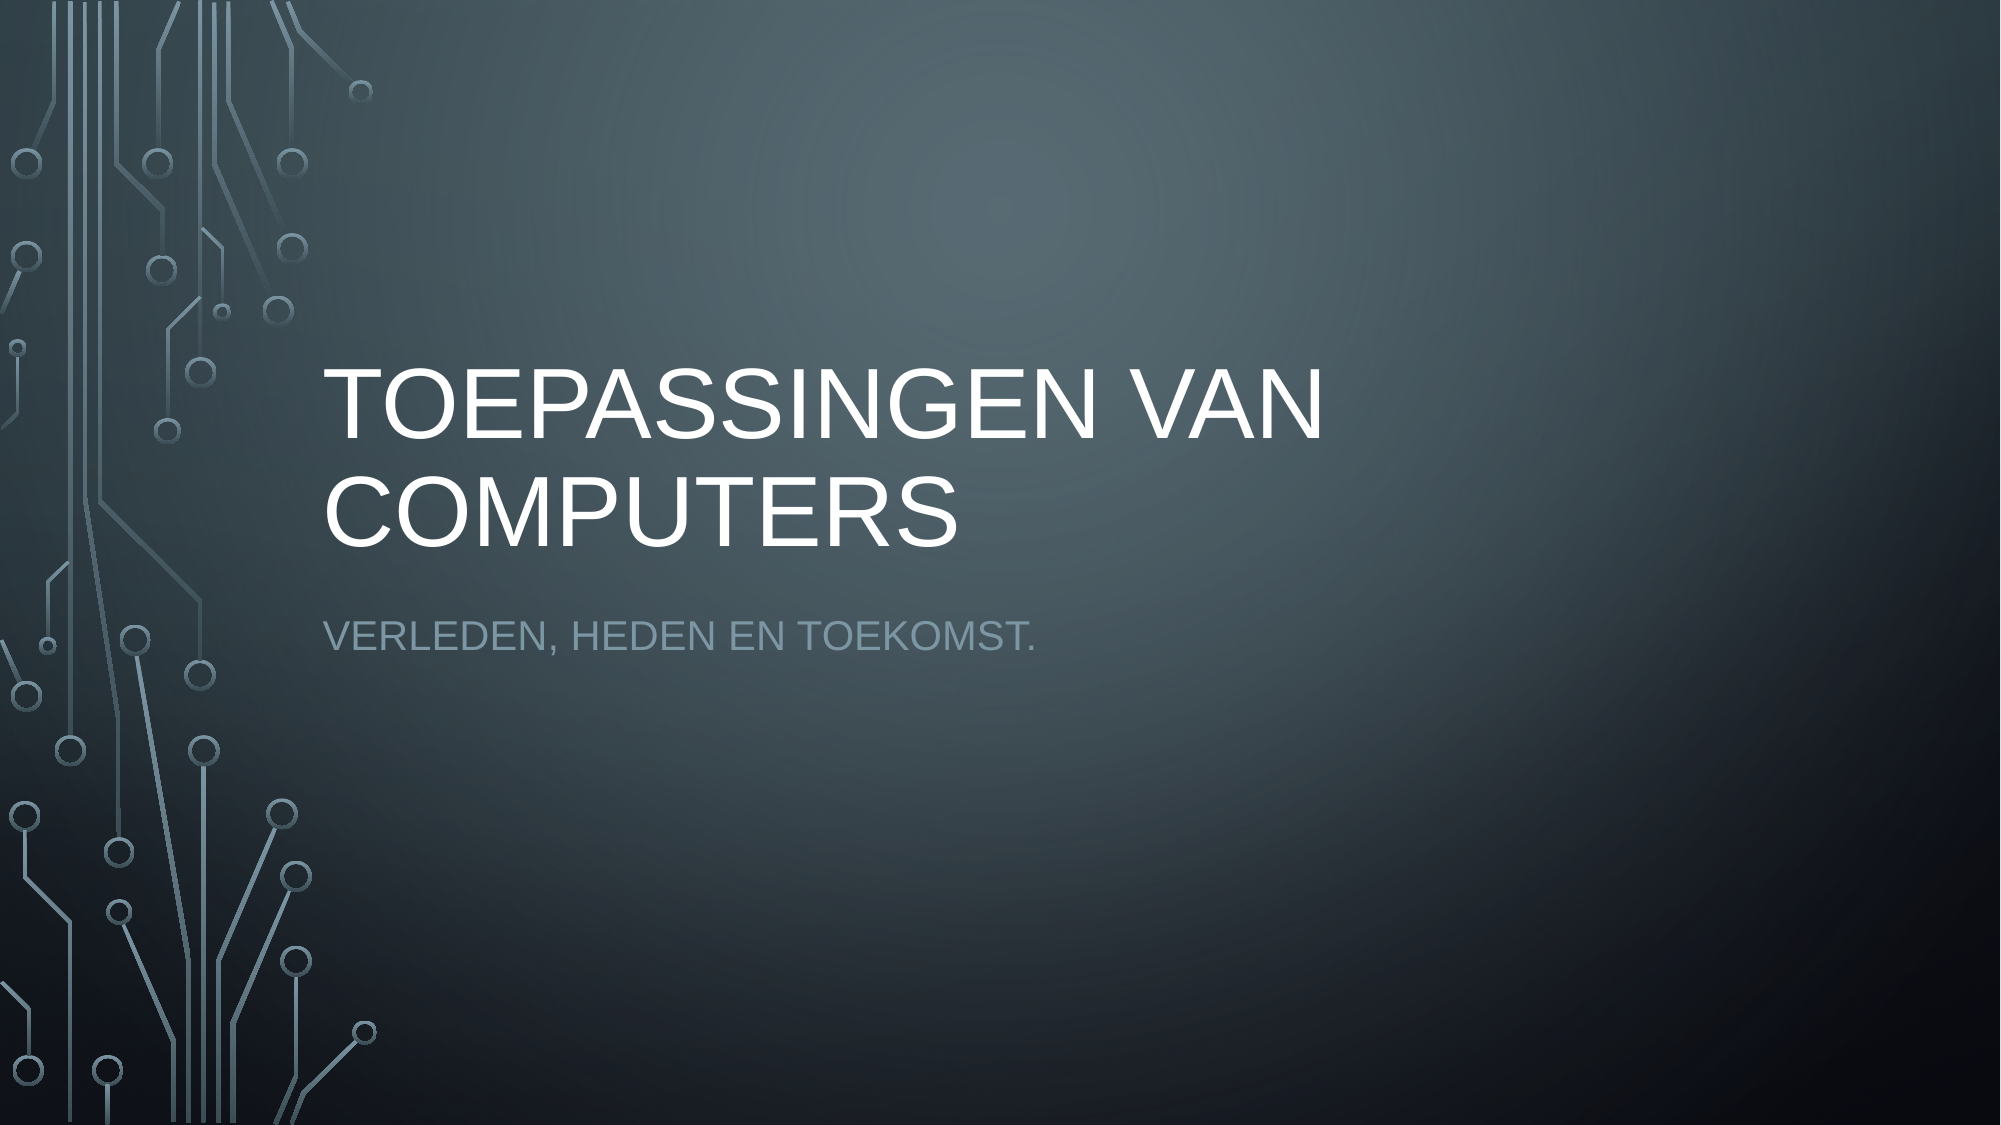

# Toepassingen van computers
Verleden, heden en toekomst.